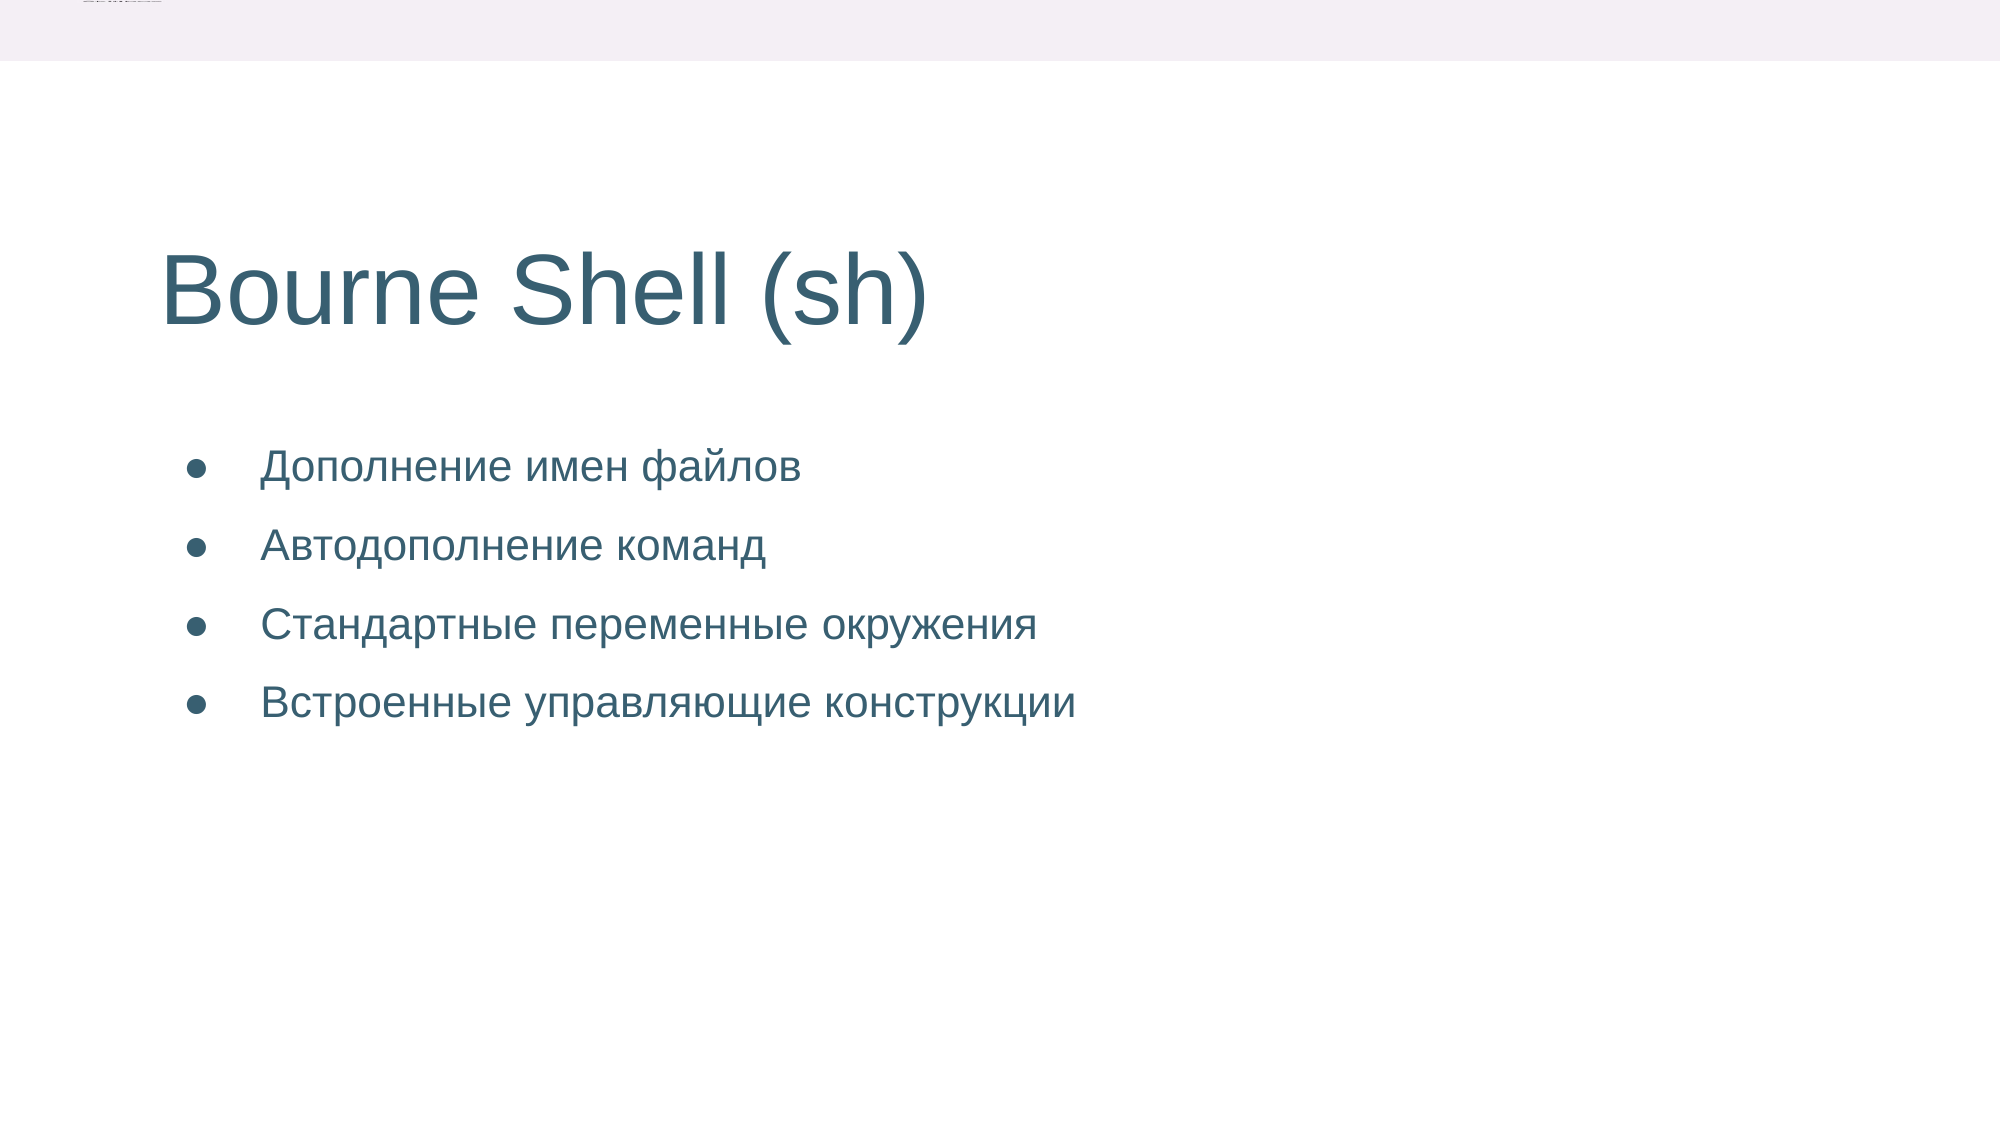

Bourne Shell (sh)
● Дополнение имен файлов
● Автодополнение команд
● Стандартные переменные окружения
● Встроенные управляющие конструкции